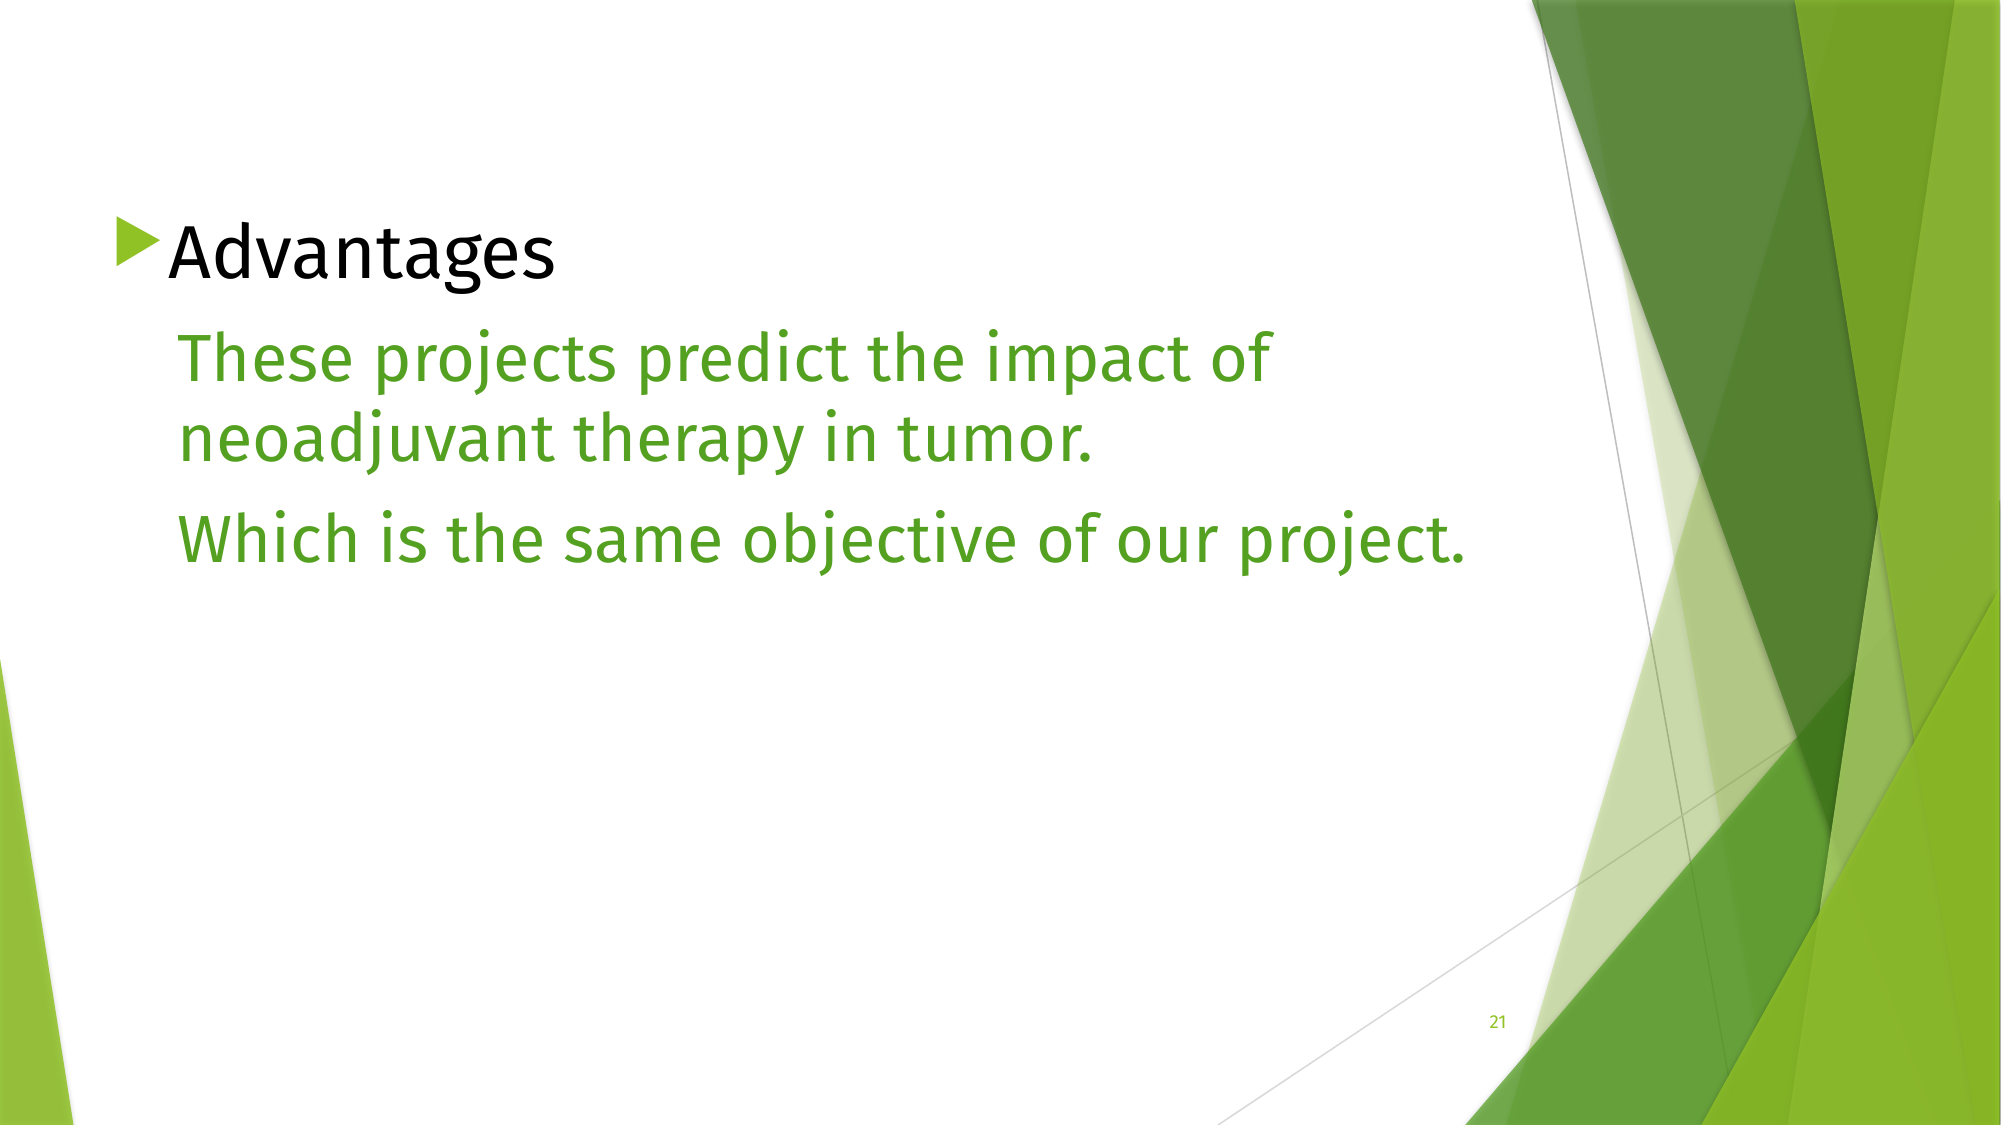

Advantages
These projects predict the impact of neoadjuvant therapy in tumor.
Which is the same objective of our project.
21